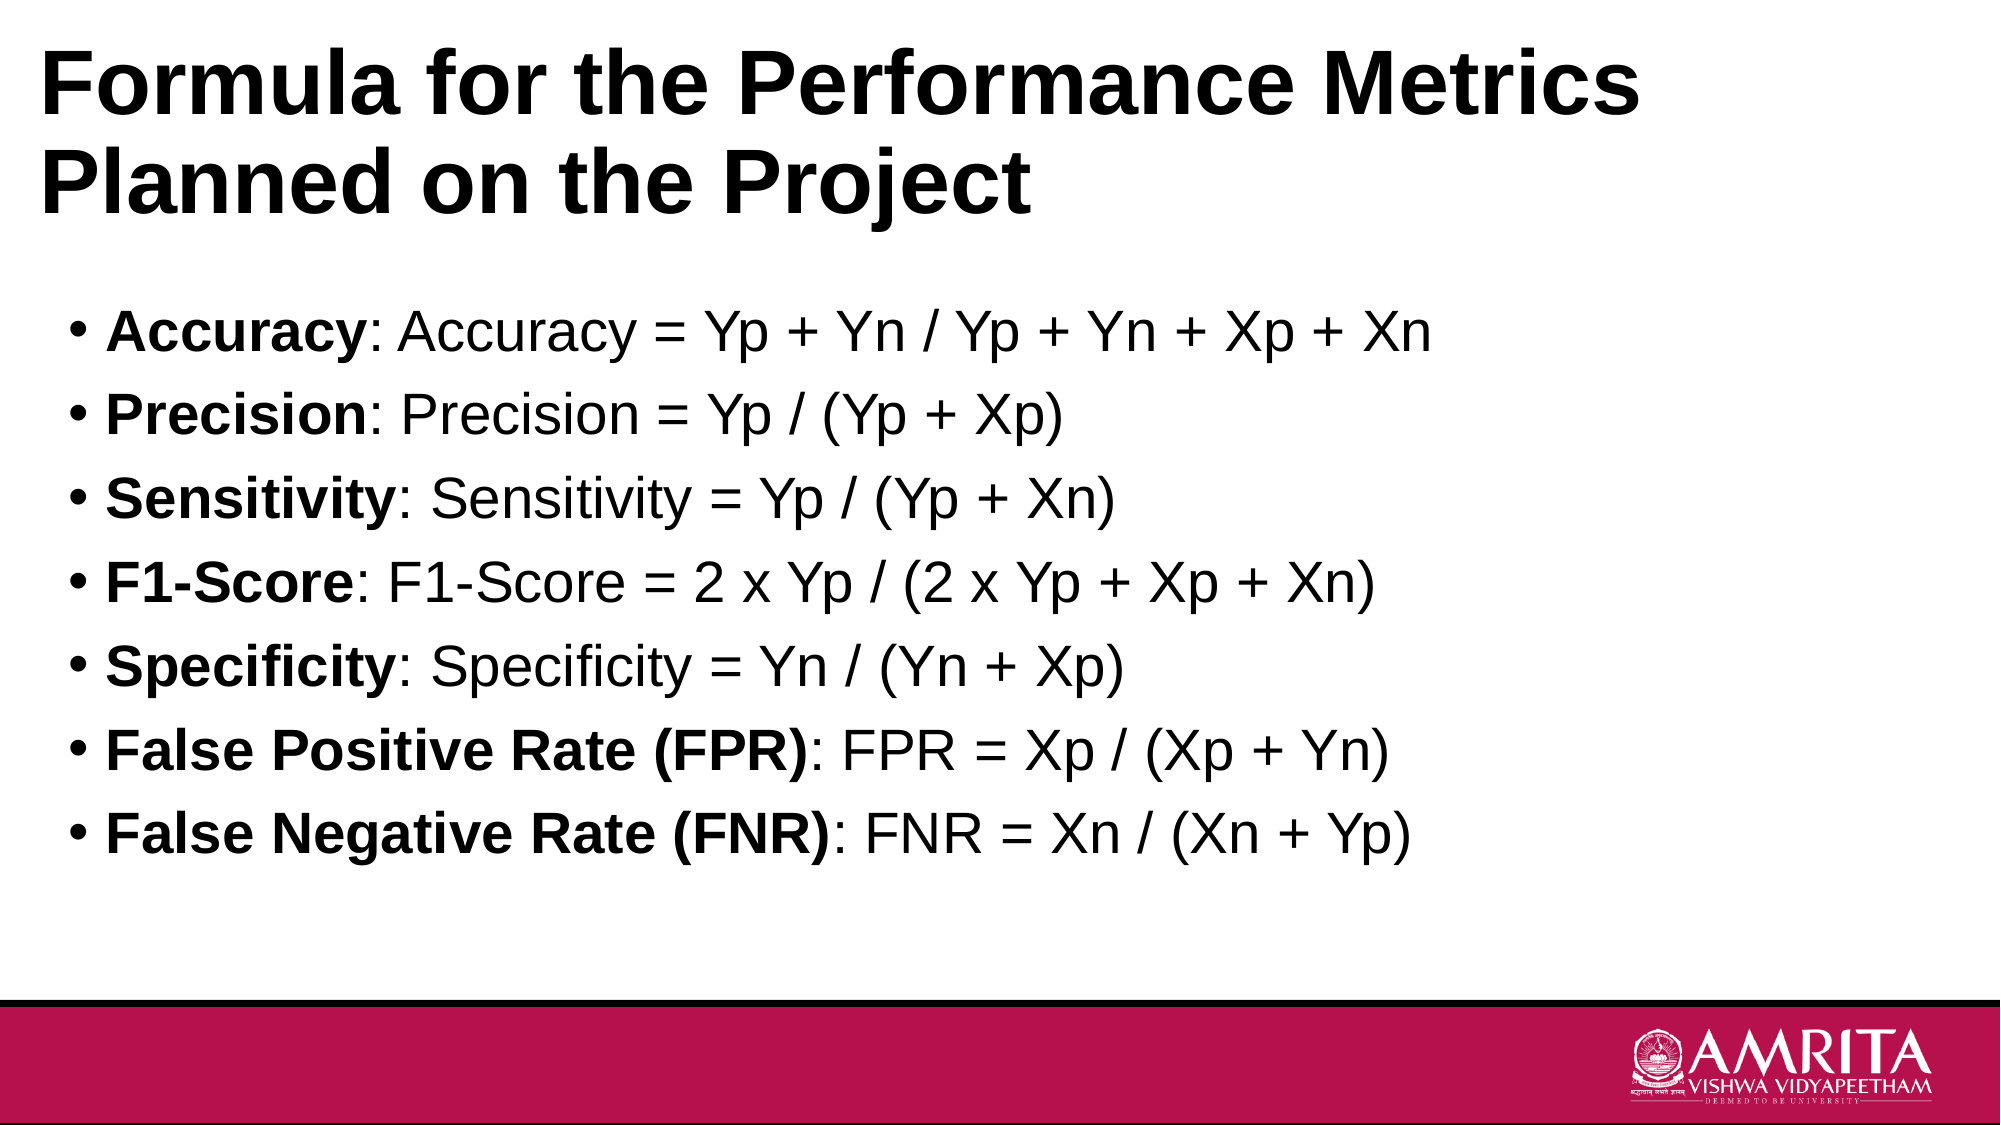

# Formula for the Performance Metrics Planned on the Project
Accuracy: Accuracy = Yp + Yn / Yp + Yn + Xp + Xn
Precision: Precision = Yp / (Yp + Xp)
Sensitivity: Sensitivity = Yp / (Yp + Xn)
F1-Score: F1-Score = 2 x Yp / (2 x Yp + Xp + Xn)
Specificity: Specificity = Yn / (Yn + Xp)
False Positive Rate (FPR): FPR = Xp / (Xp + Yn)
False Negative Rate (FNR): FNR = Xn / (Xn + Yp)